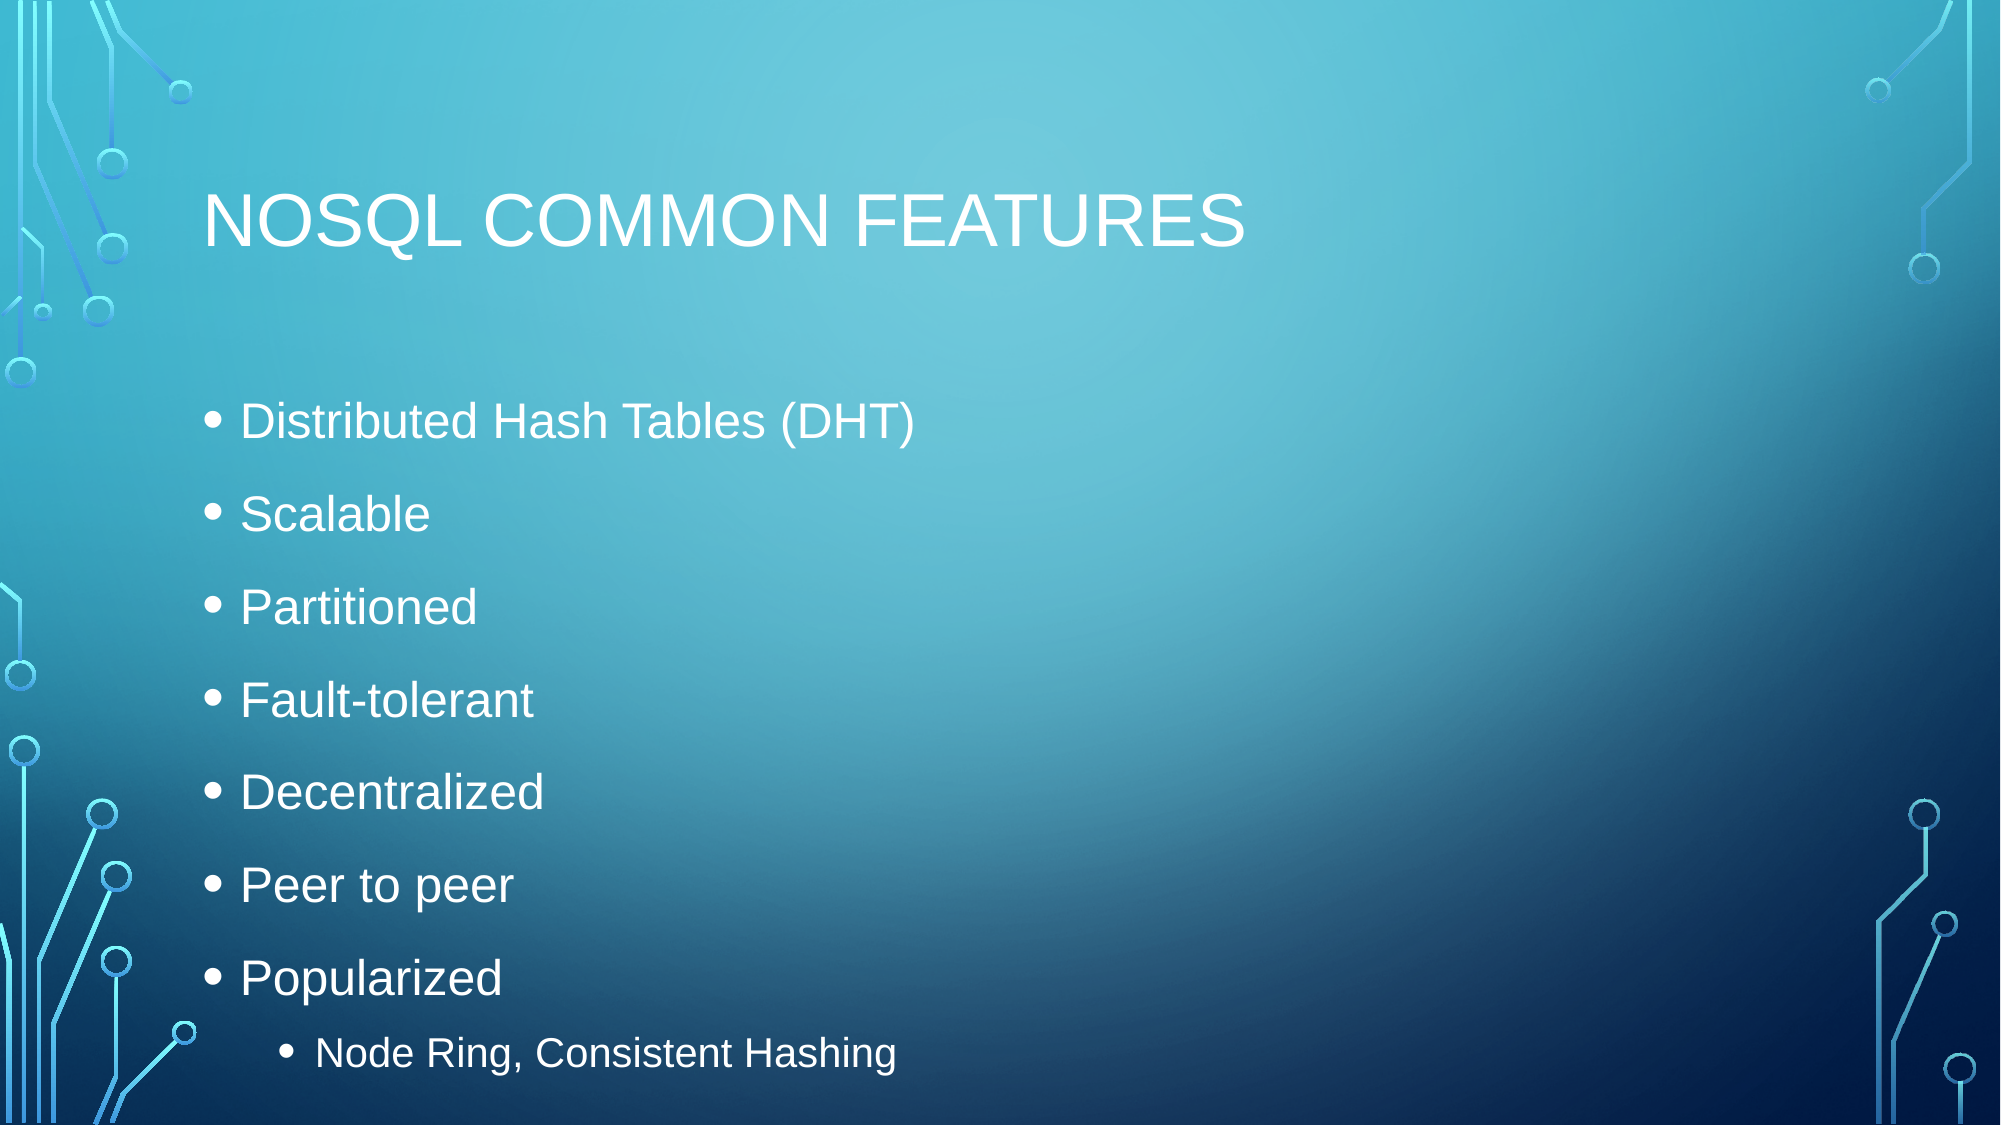

# NOSQL Common Features
Distributed Hash Tables (DHT)
Scalable
Partitioned
Fault-tolerant
Decentralized
Peer to peer
Popularized
Node Ring, Consistent Hashing